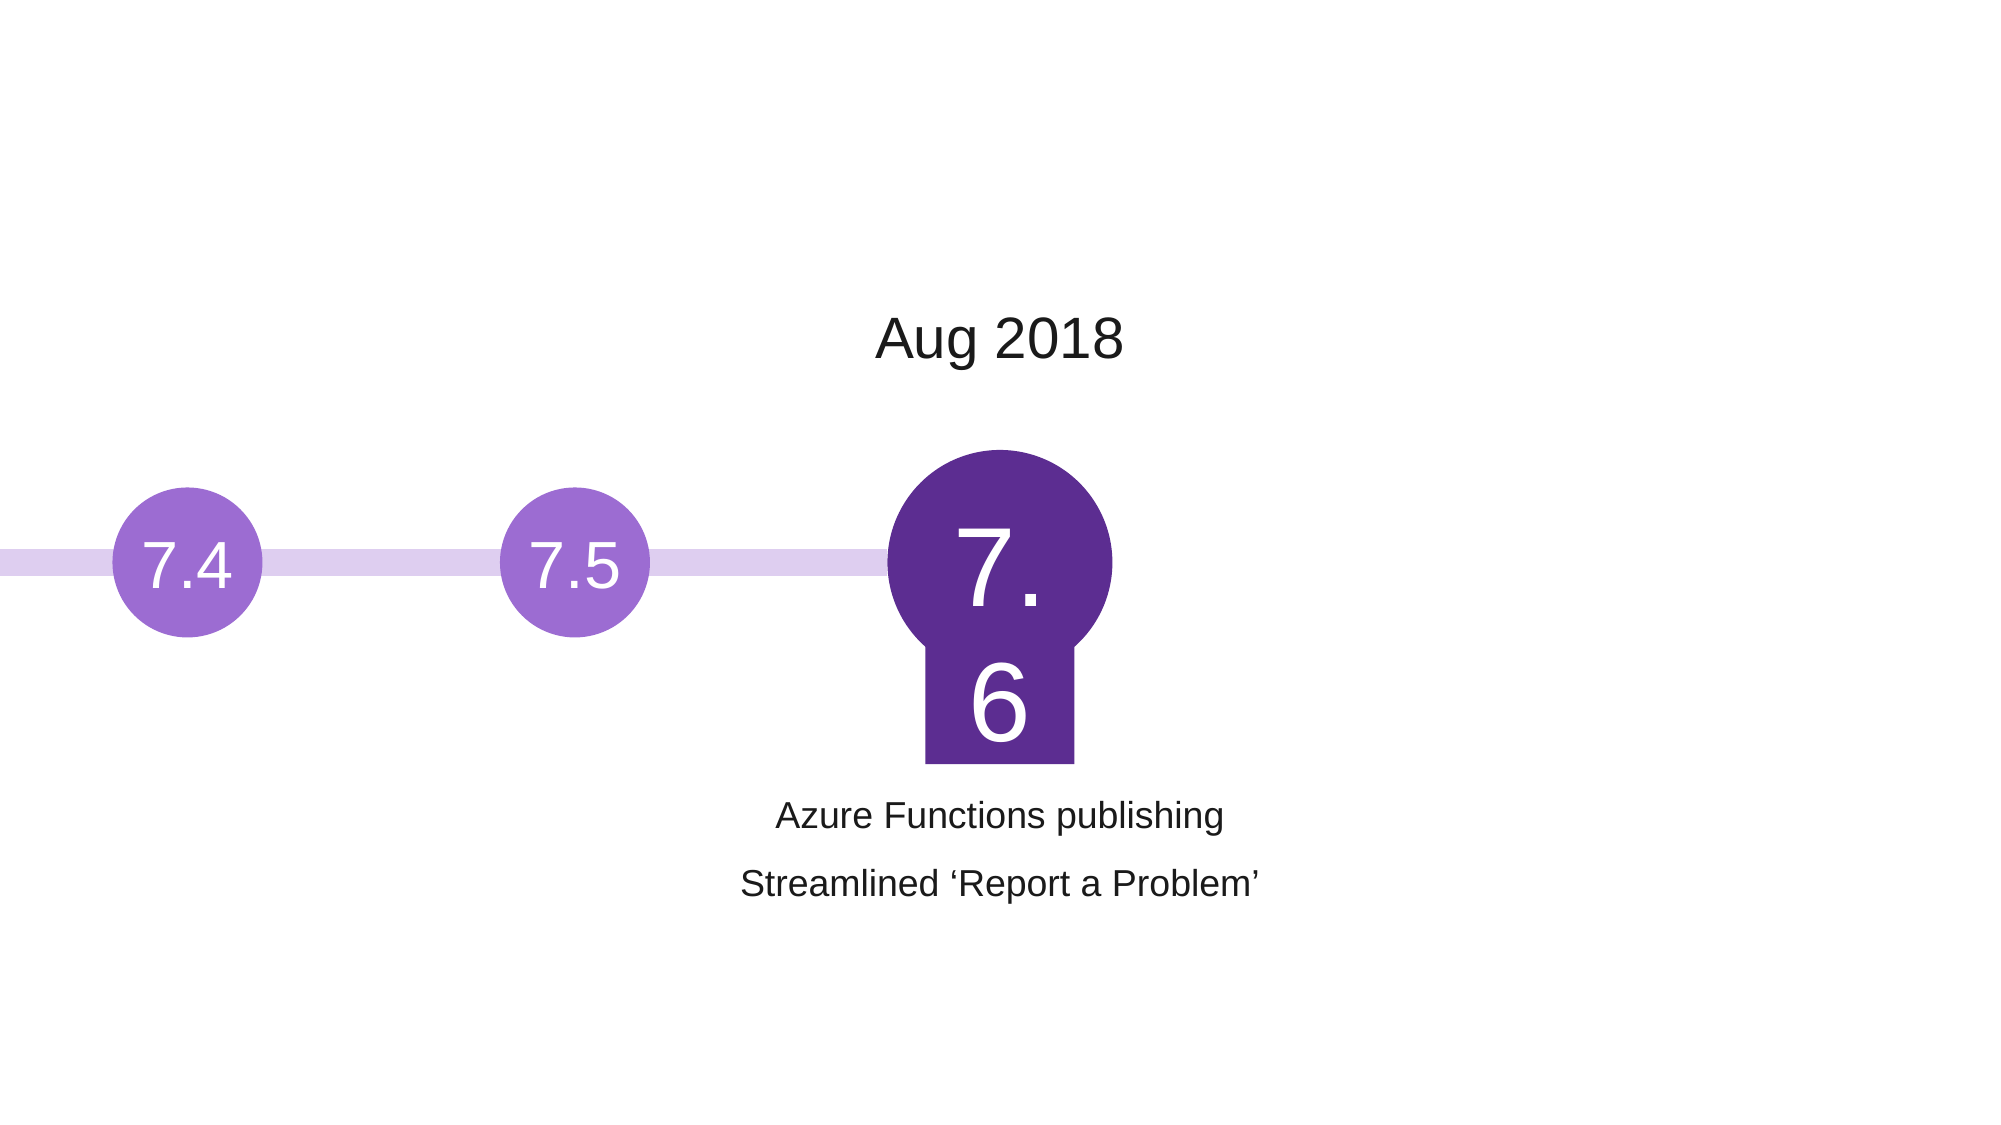

Aug 2018

7.6

7.3

7.4

7.5
Azure Functions publishing
Streamlined ‘Report a Problem’